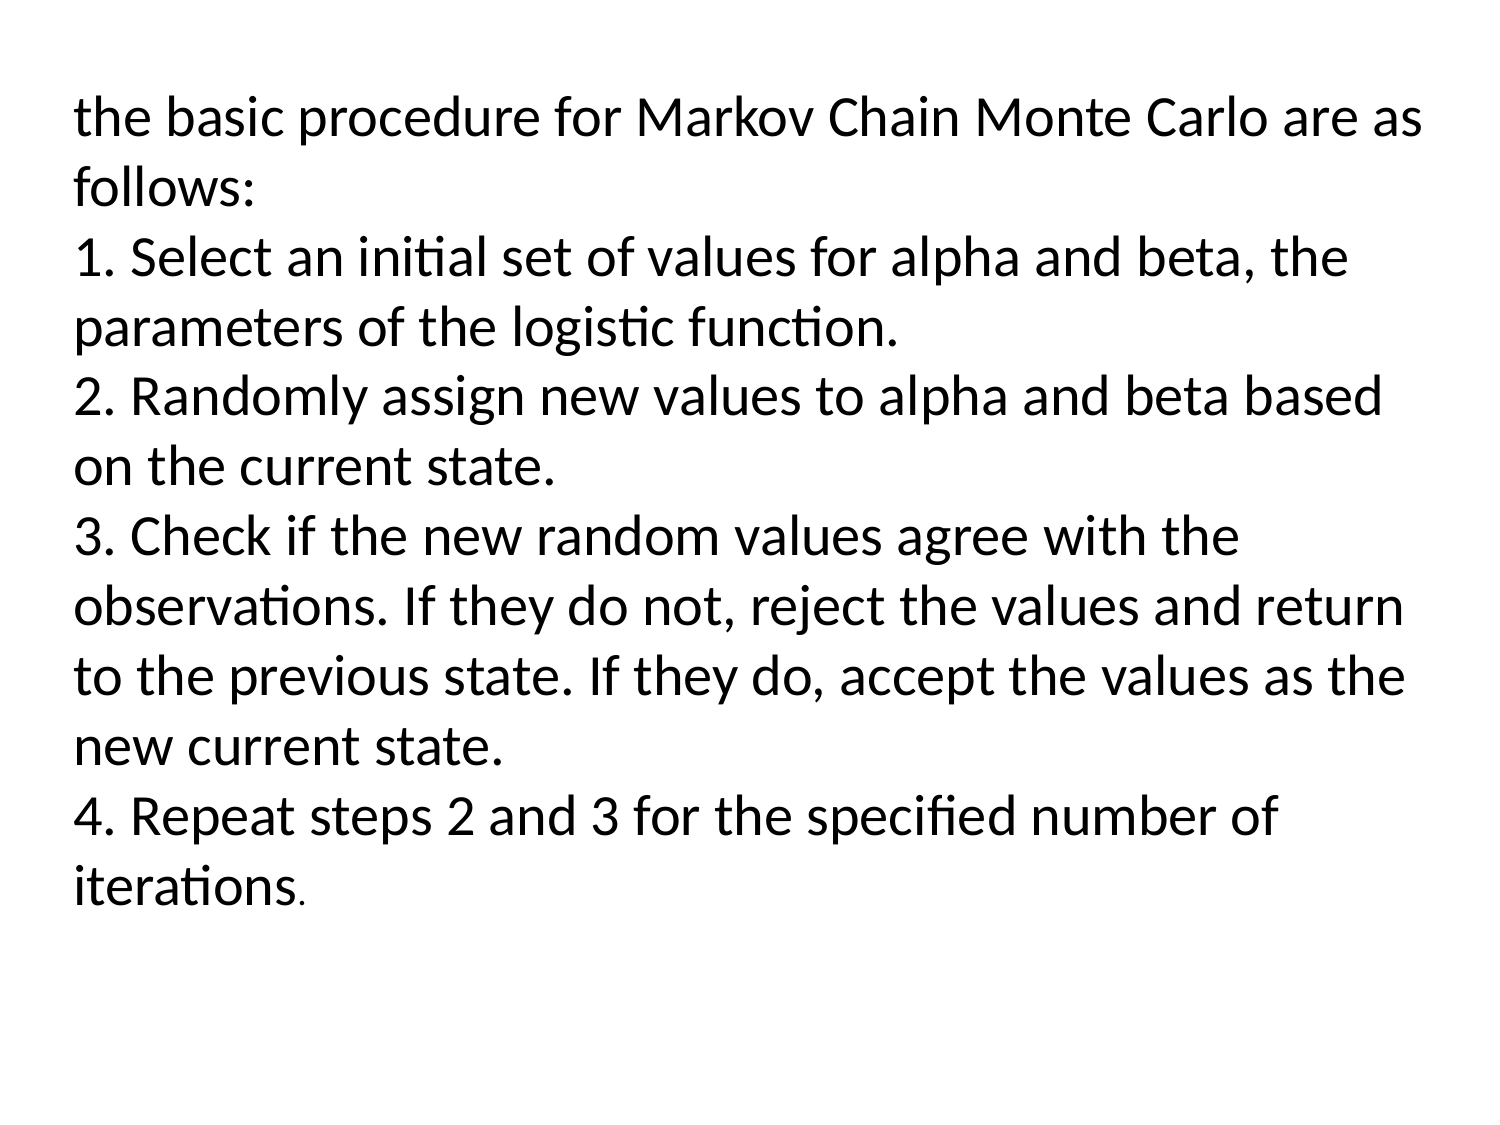

the basic procedure for Markov Chain Monte Carlo are as follows:
1. Select an initial set of values for alpha and beta, the parameters of the logistic function.
2. Randomly assign new values to alpha and beta based on the current state.
3. Check if the new random values agree with the observations. If they do not, reject the values and return to the previous state. If they do, accept the values as the new current state.
4. Repeat steps 2 and 3 for the specified number of iterations.